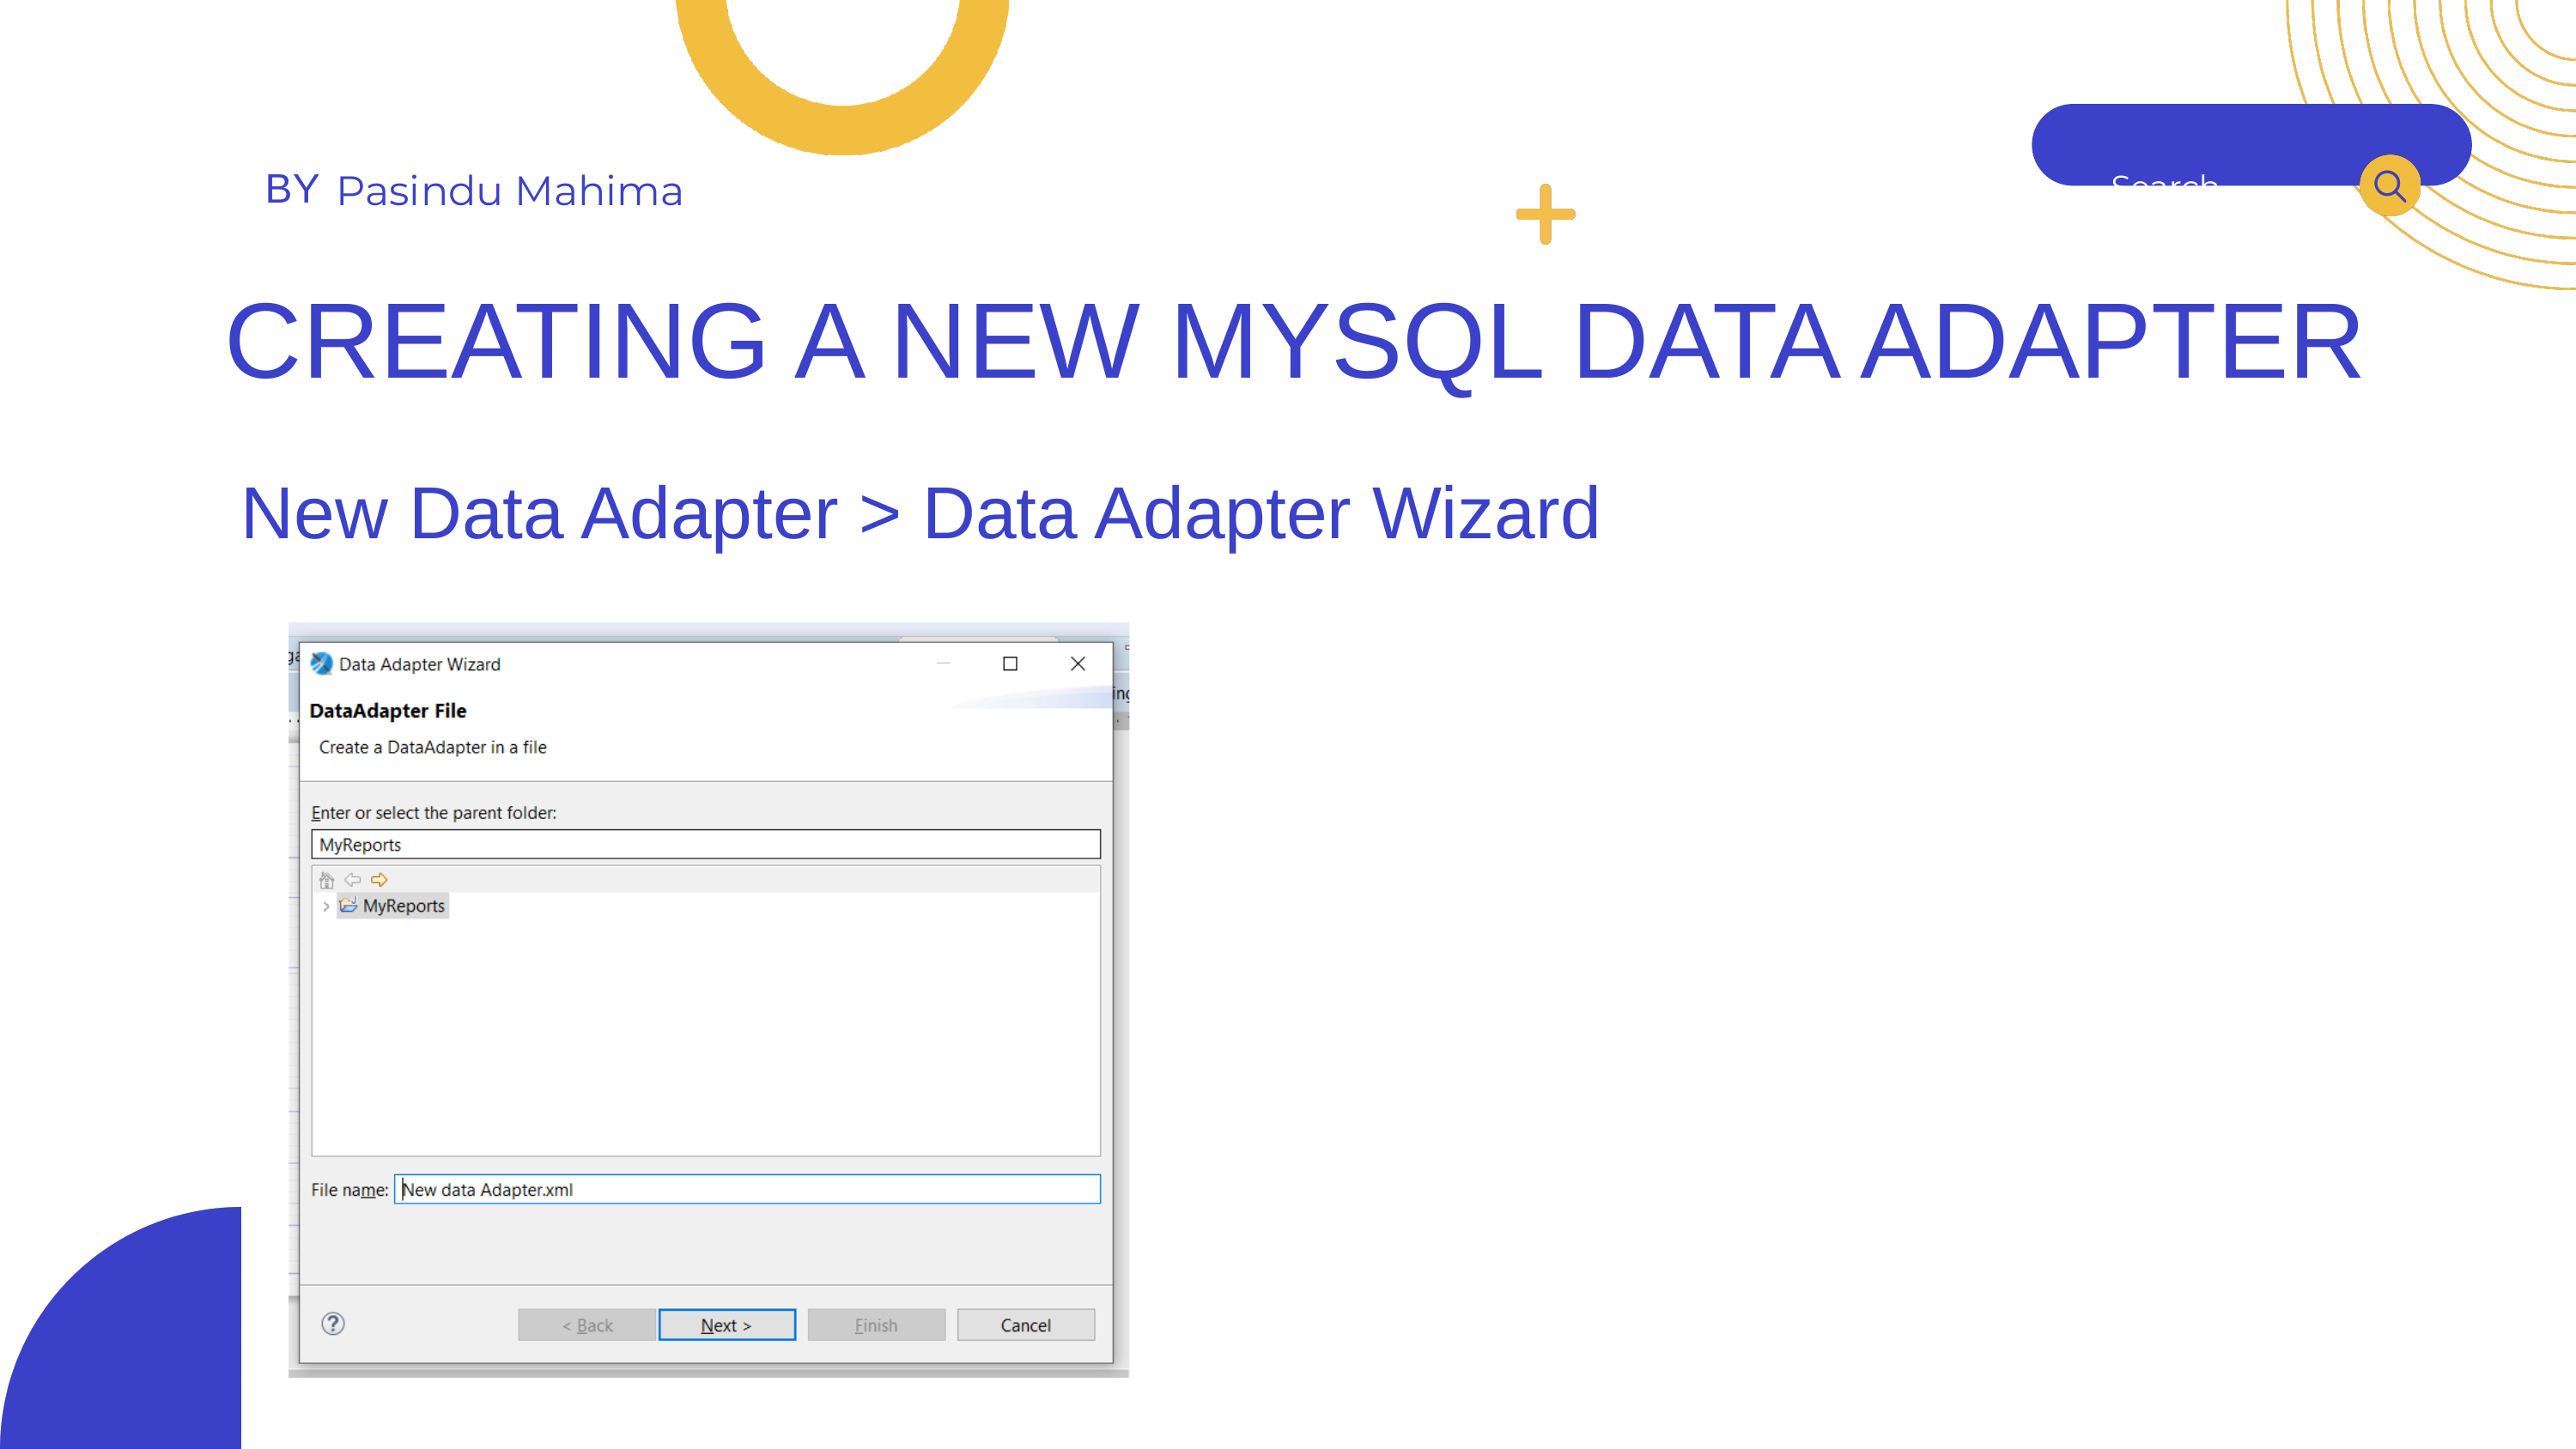

BY

Pasindu Mahima
Search . . .

CREATING A NEW MYSQL DATA ADAPTER
New Data Adapter > Data Adapter Wizard